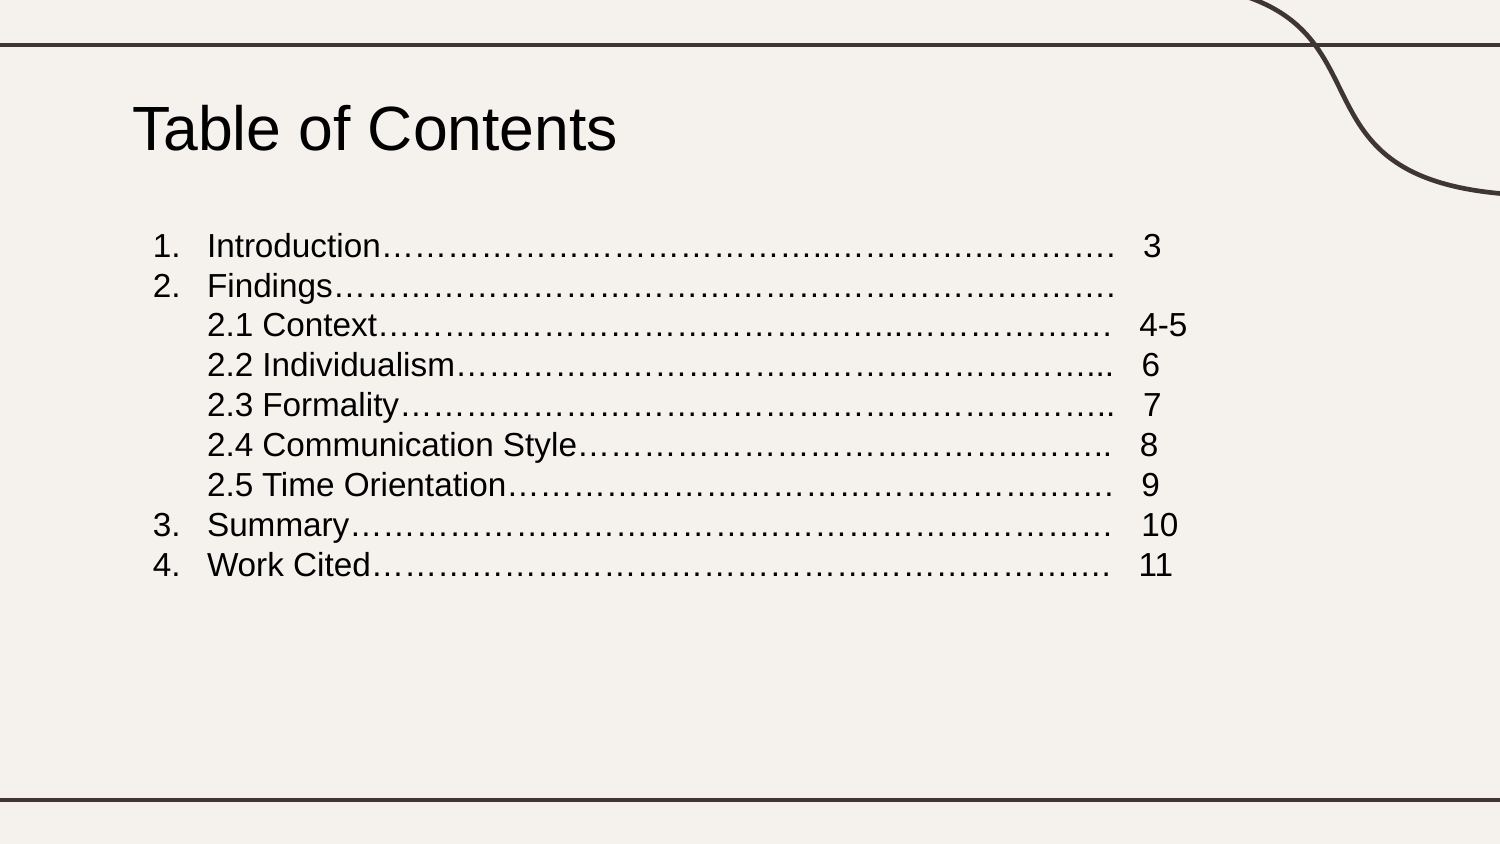

# Table of Contents
Introduction…………………………………..………….………….   3
Findings…………………………………………………….……….
2.1 Context…………………………………….…..……………….   4-5
2.2 Individualism…………………………………………………...   6
2.3 Formality………………………………………………………..   7
2.4 Communication Style…………………………………..……..   8
2.5 Time Orientation……………………………………………….   9
Summary……………………………………………………………   10
Work Cited………………………………………………………….   11